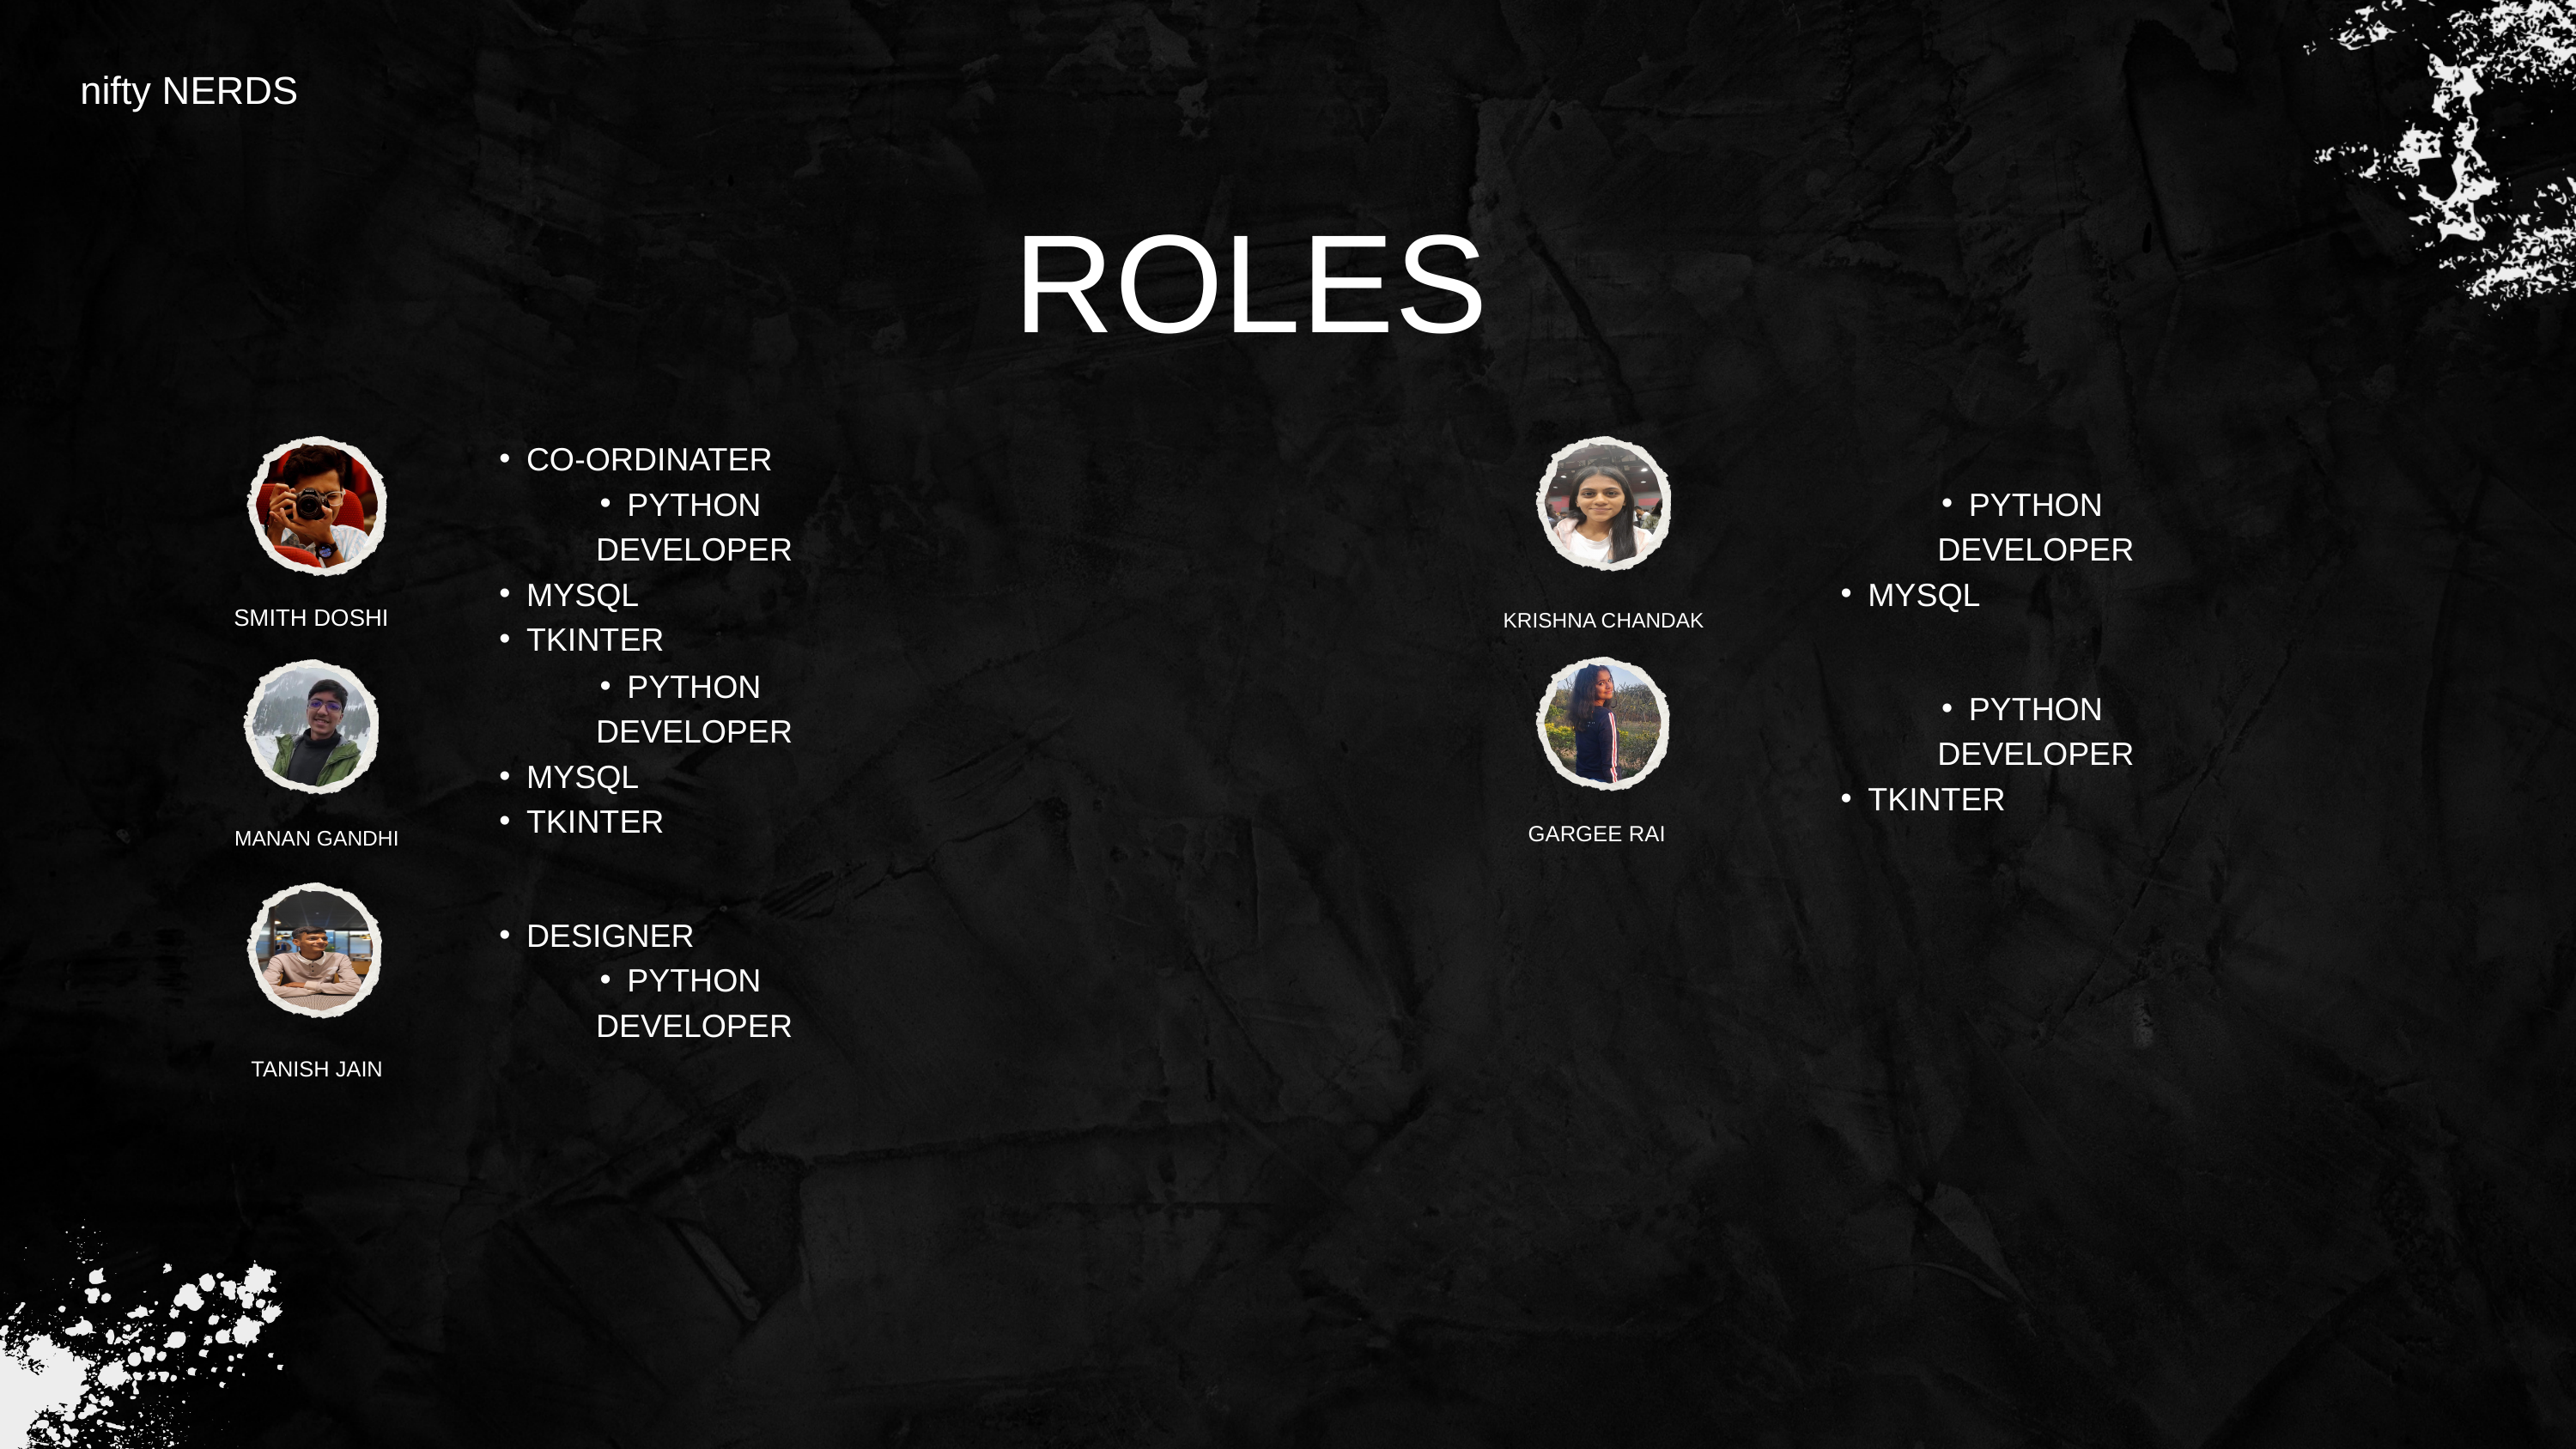

nifty NERDS

ROLES
CO-ORDINATER
PYTHON DEVELOPER
MYSQL
TKINTER

PYTHON DEVELOPER
MYSQL

SMITH DOSHI
KRISHNA CHANDAK

PYTHON DEVELOPER
MYSQL
TKINTER
PYTHON DEVELOPER
TKINTER
GARGEE RAI
MANAN GANDHI

DESIGNER
PYTHON DEVELOPER

TANISH JAIN